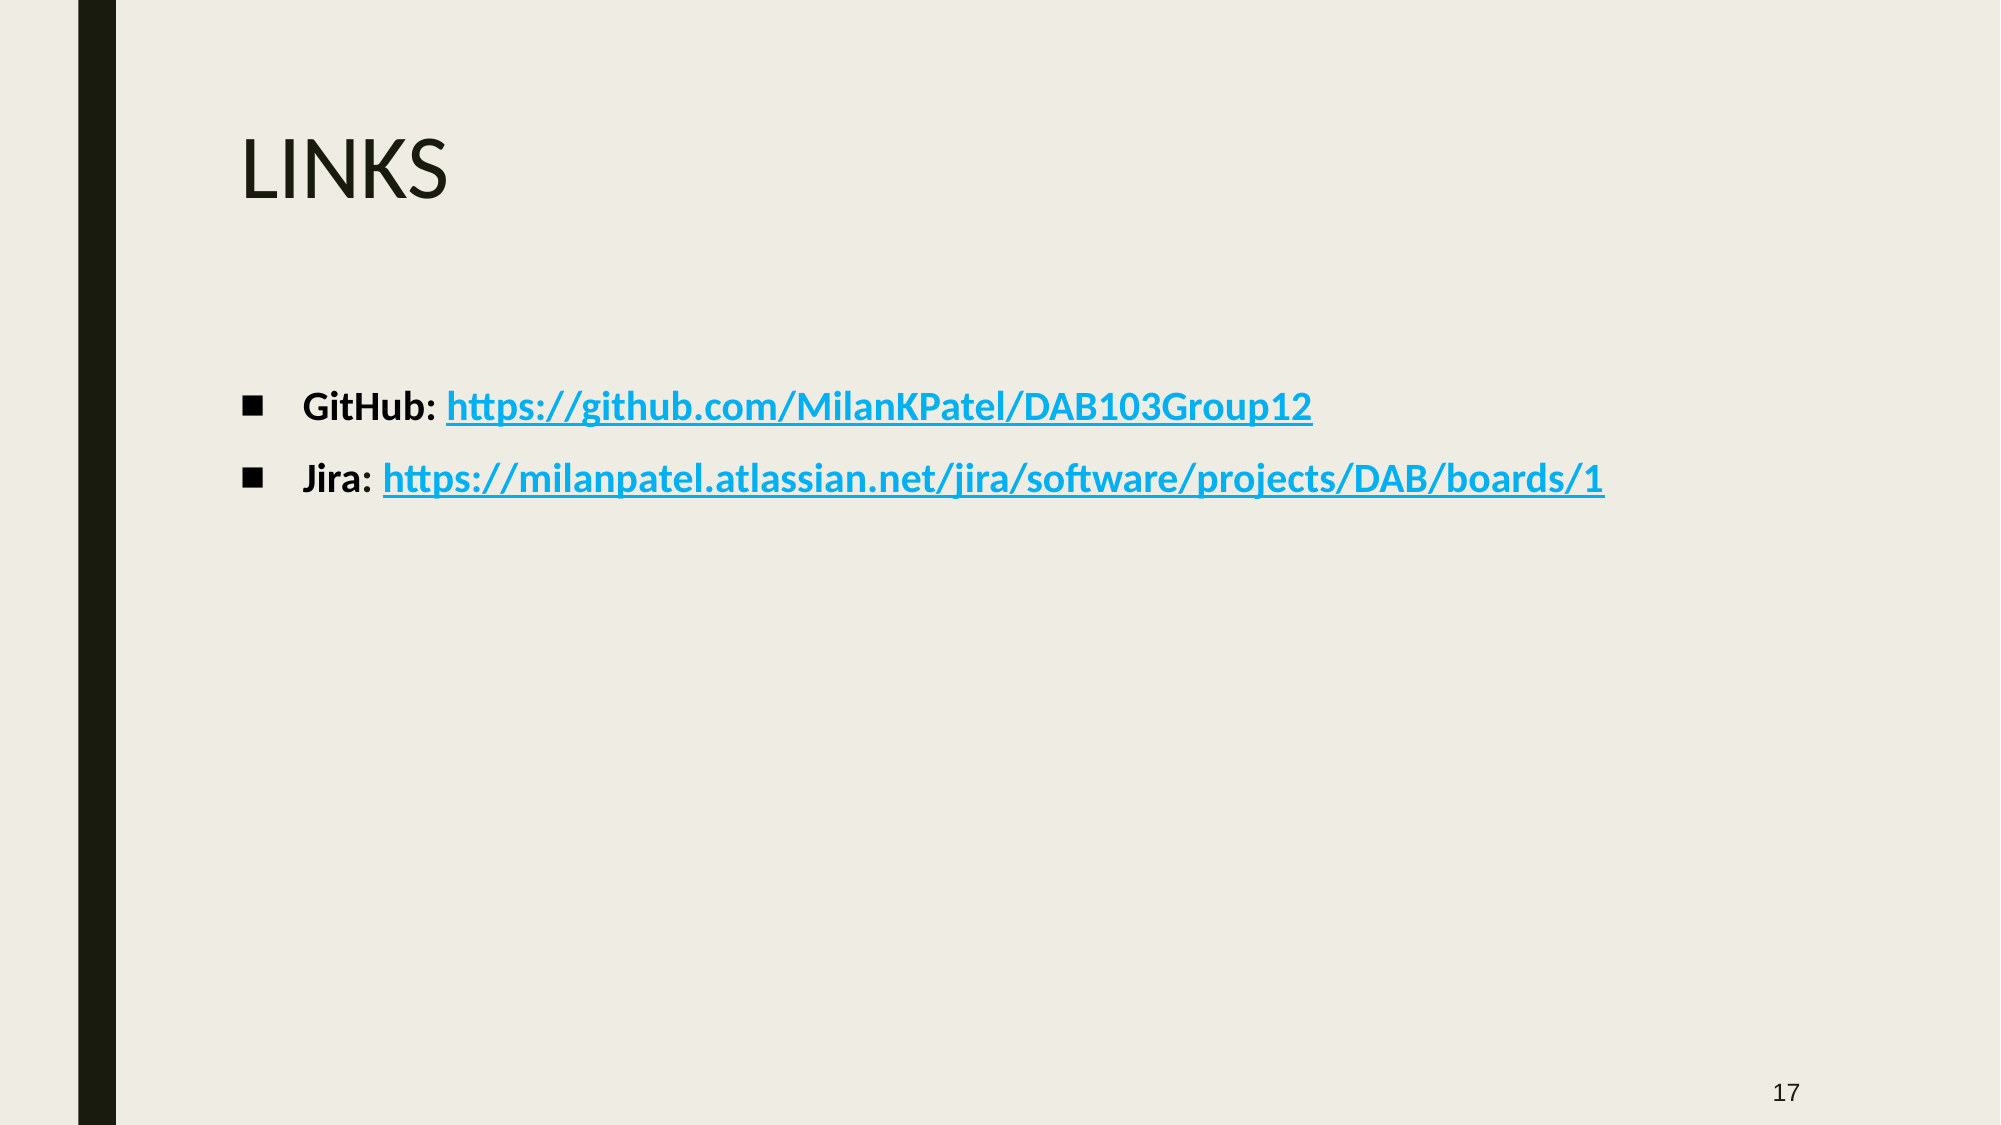

# LINKS
GitHub: https://github.com/MilanKPatel/DAB103Group12
Jira: https://milanpatel.atlassian.net/jira/software/projects/DAB/boards/1

17